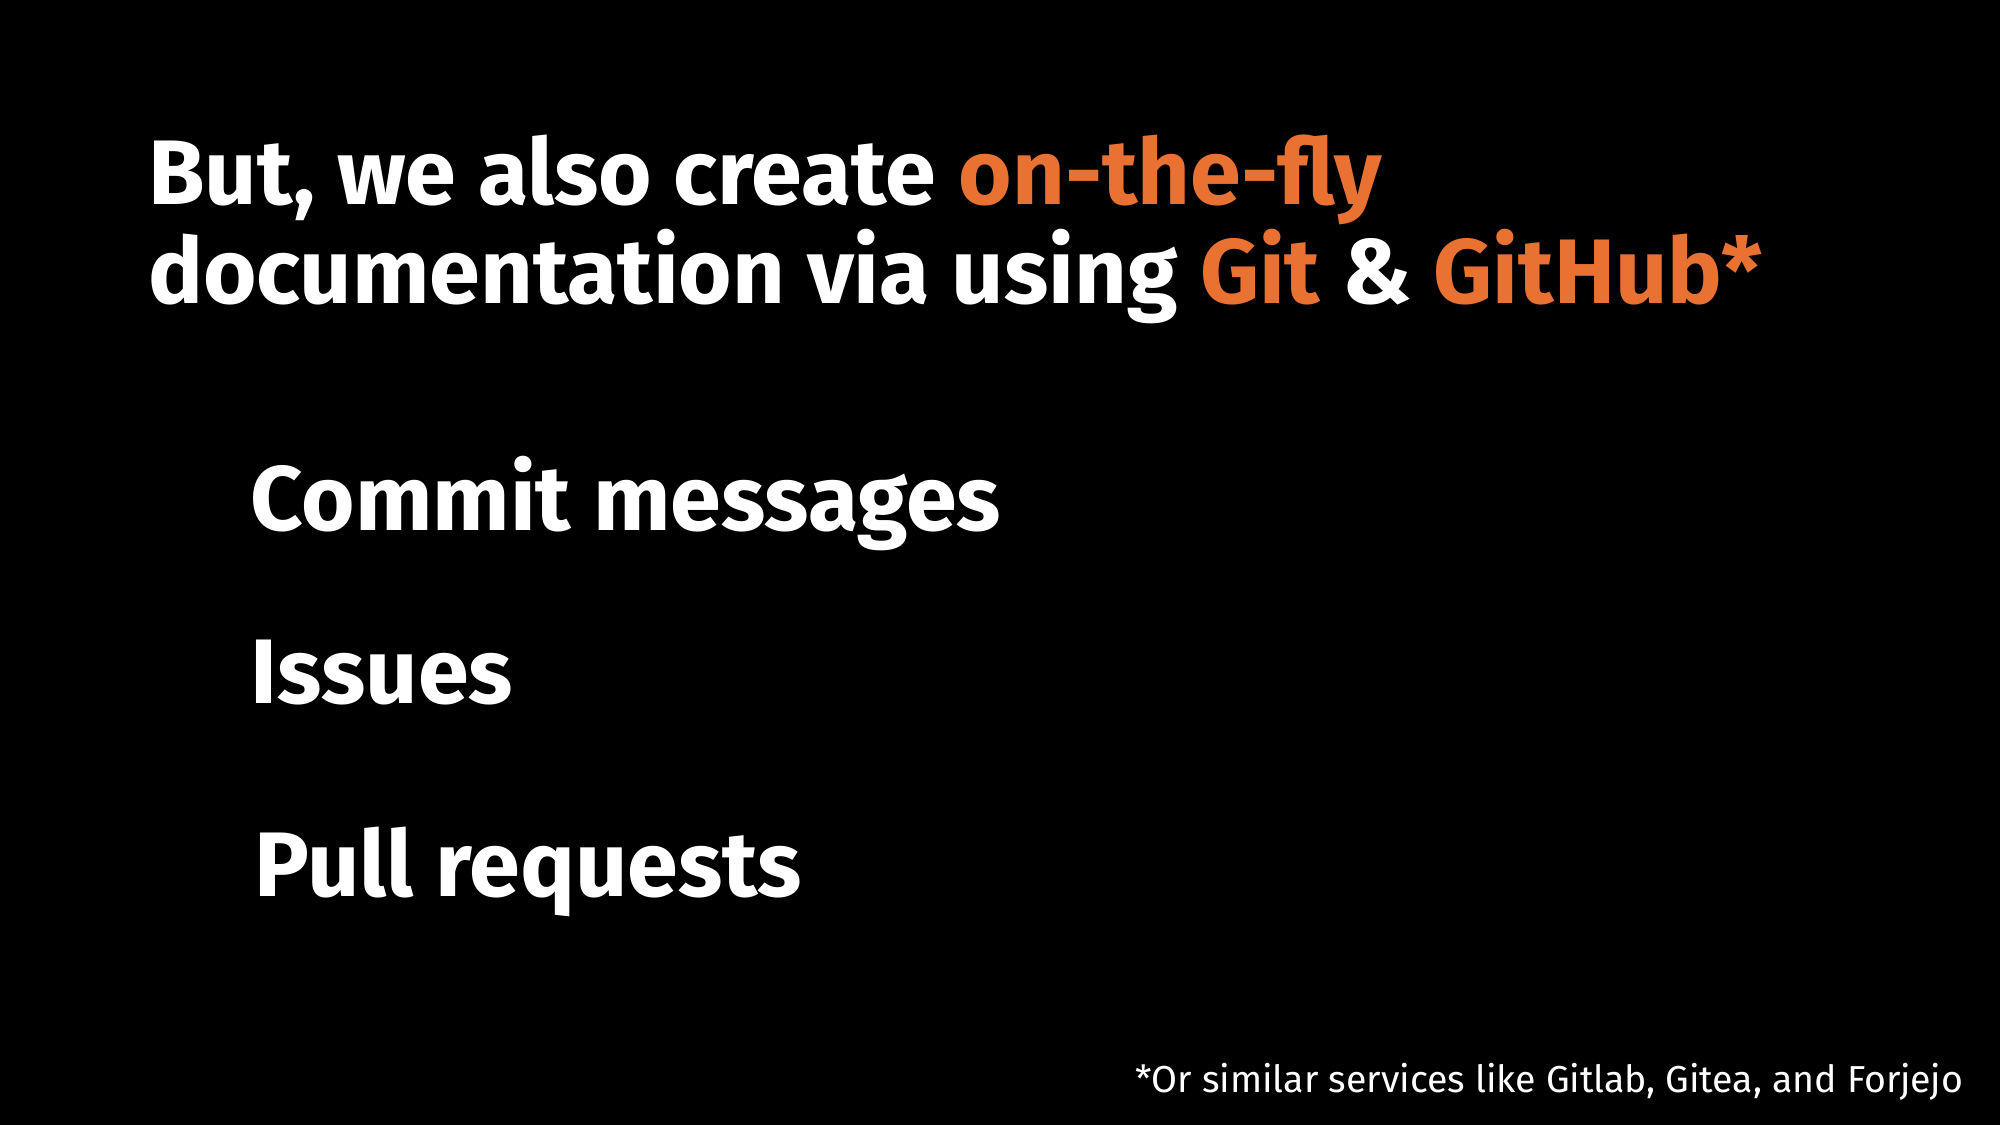

# But, we also create on-the-fly documentation via using Git & GitHub*
Commit messages
Issues
Pull requests
*Or similar services like Gitlab, Gitea, and Forjejo